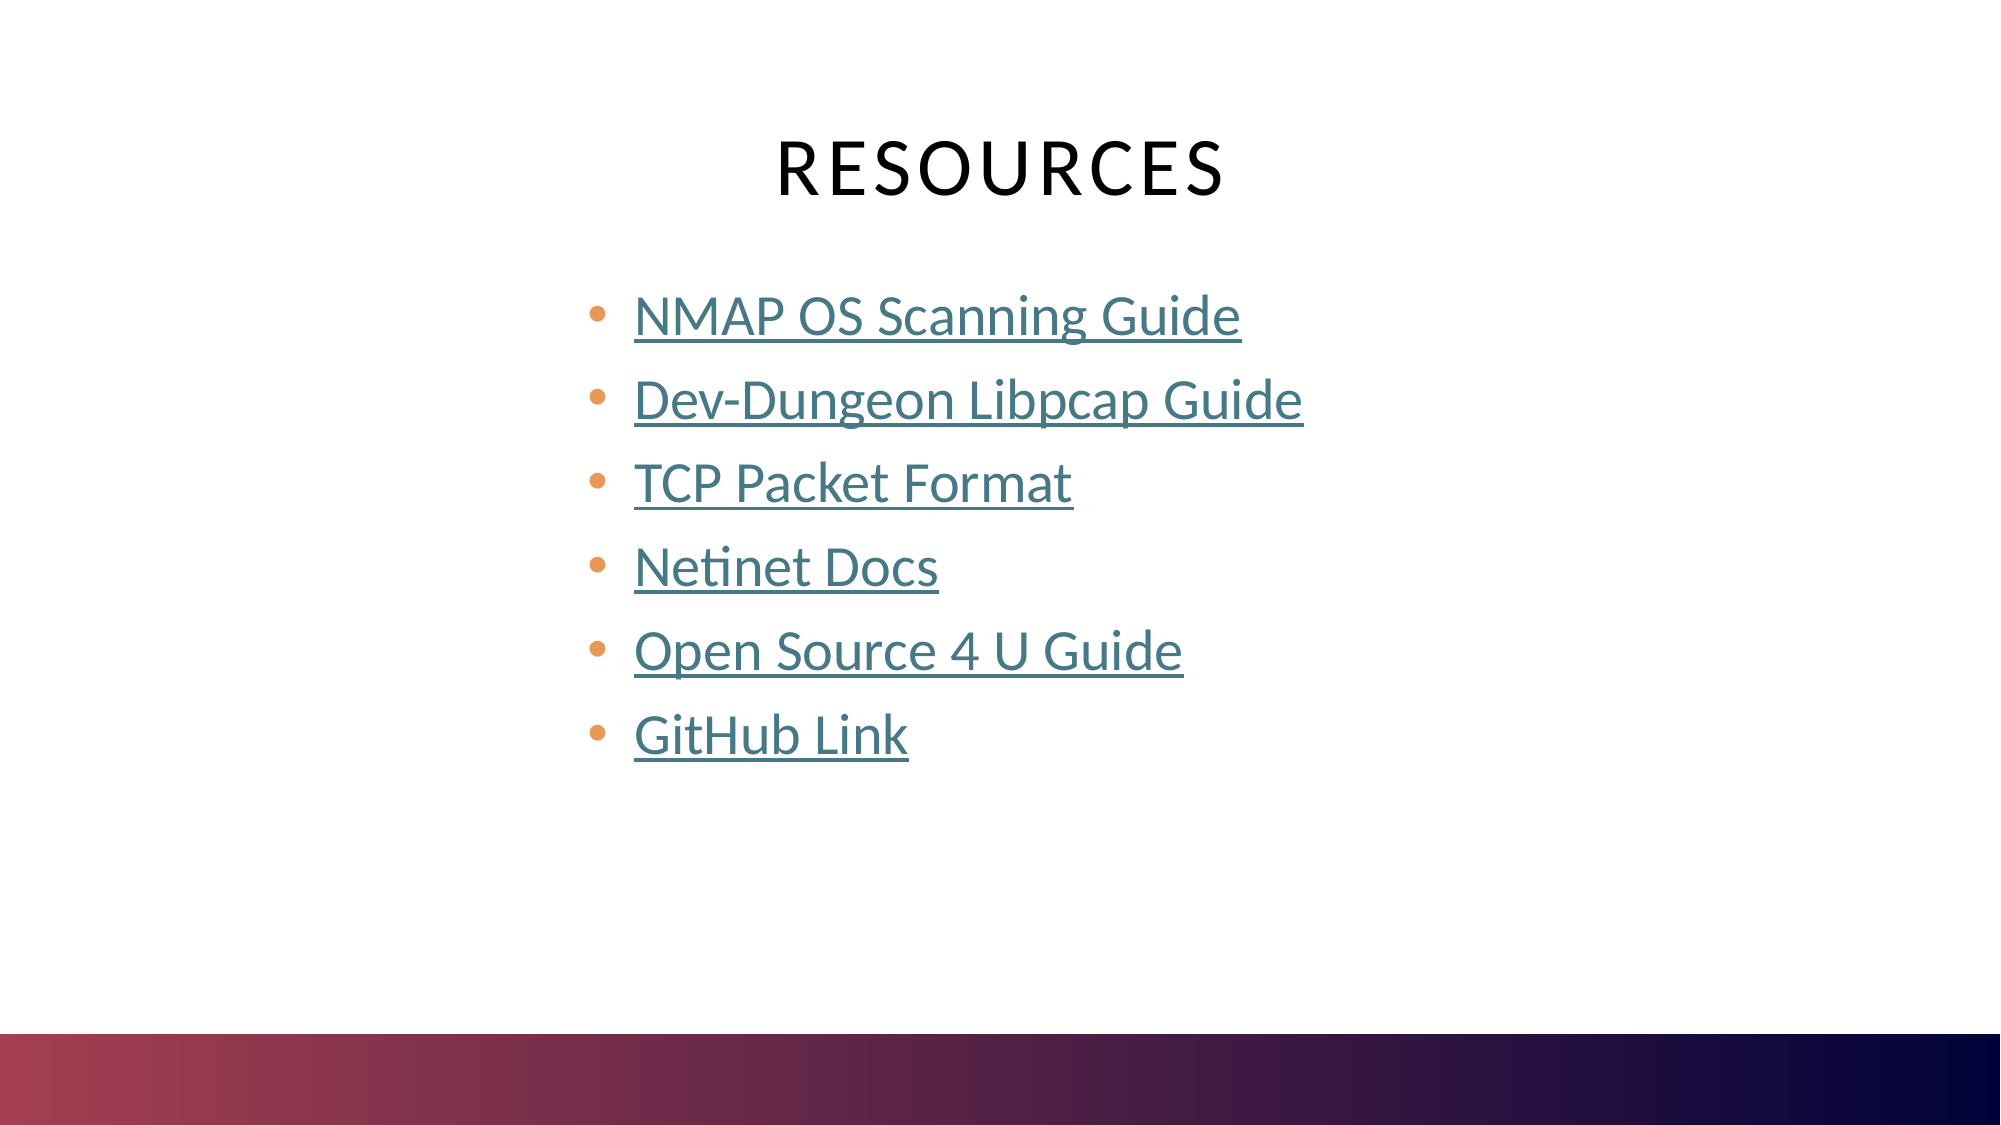

# Resources
NMAP OS Scanning Guide
Dev-Dungeon Libpcap Guide
TCP Packet Format
Netinet Docs
Open Source 4 U Guide
GitHub Link